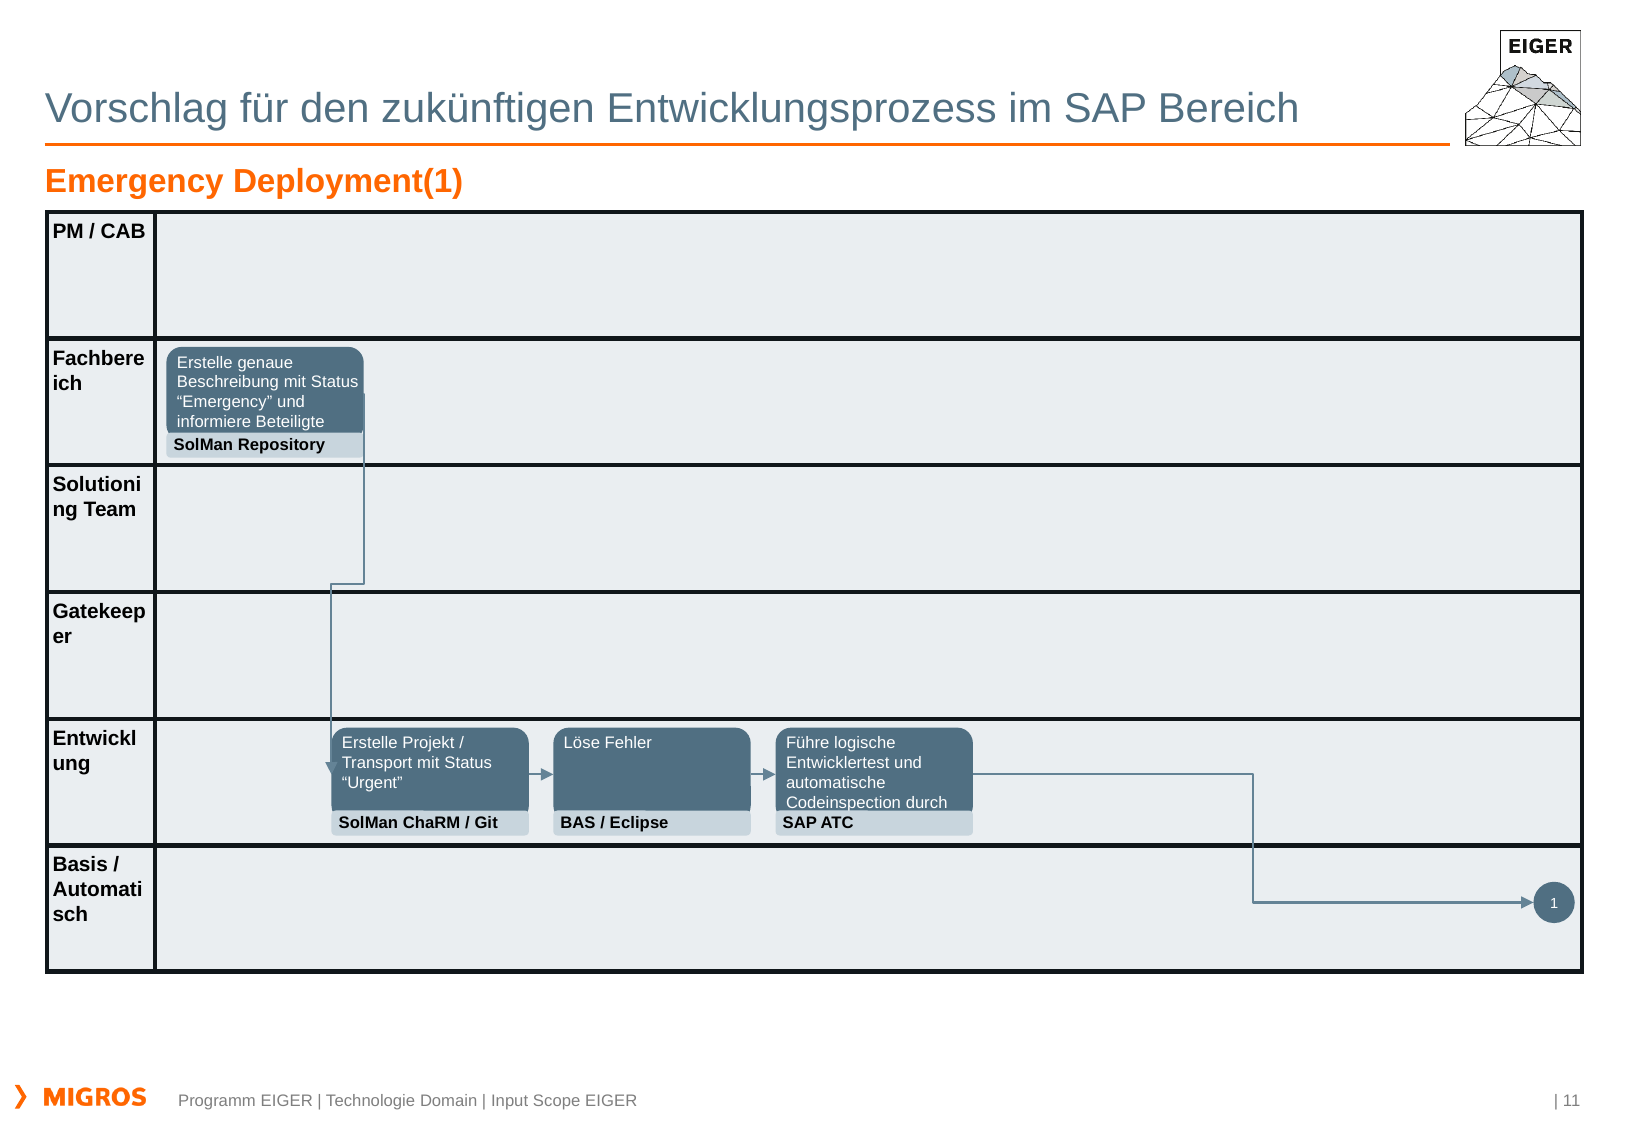

# Vorschlag für den zukünftigen Entwicklungsprozess im SAP Bereich
Emergency Deployment(1)
PM / CAB

Fachbereich

Erstelle genaue Beschreibung mit Status “Emergency” und informiere Beteiligte
SolMan Repository
Solutioning Team

Gatekeeper

Entwicklung

Erstelle Projekt / Transport mit Status “Urgent”
Löse Fehler
Führe logische Entwicklertest und automatische Codeinspection durch
SolMan ChaRM / Git
BAS / Eclipse
SAP ATC
Basis / Automatisch

1

Programm EIGER | Technologie Domain | Input Scope EIGER
| 11